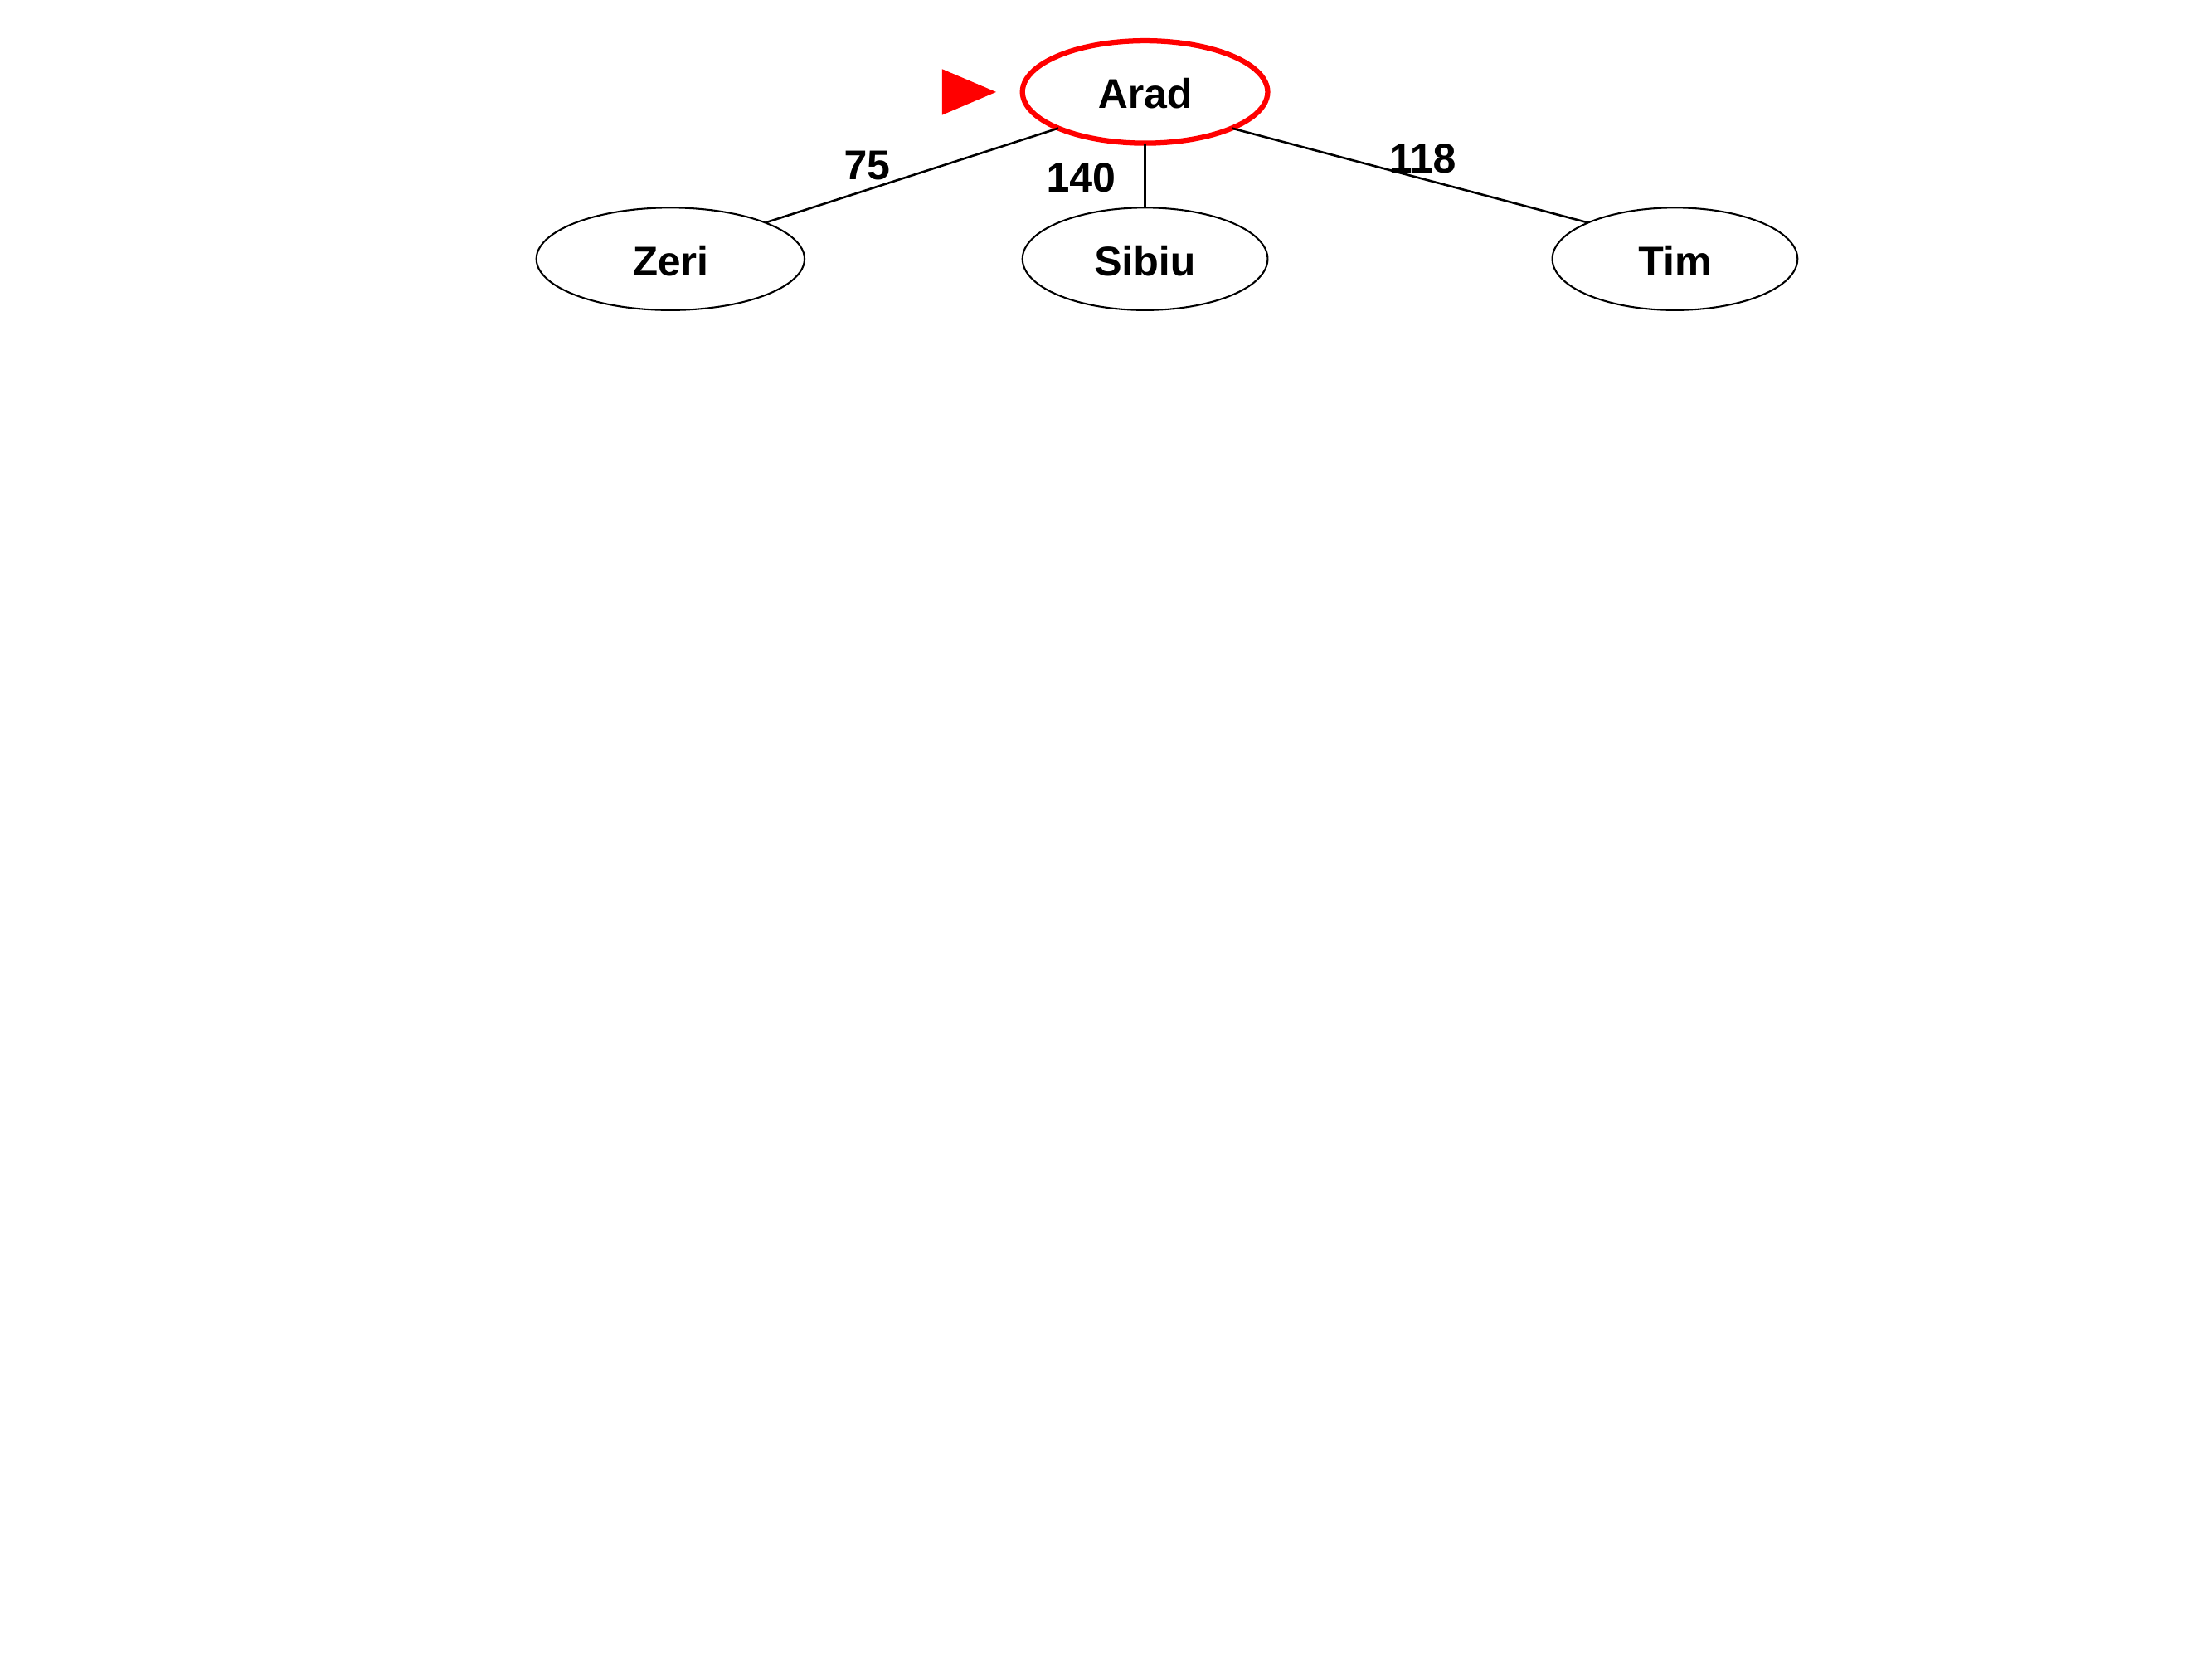

Arad

118
75
140
Zeri
Sibiu
Tim